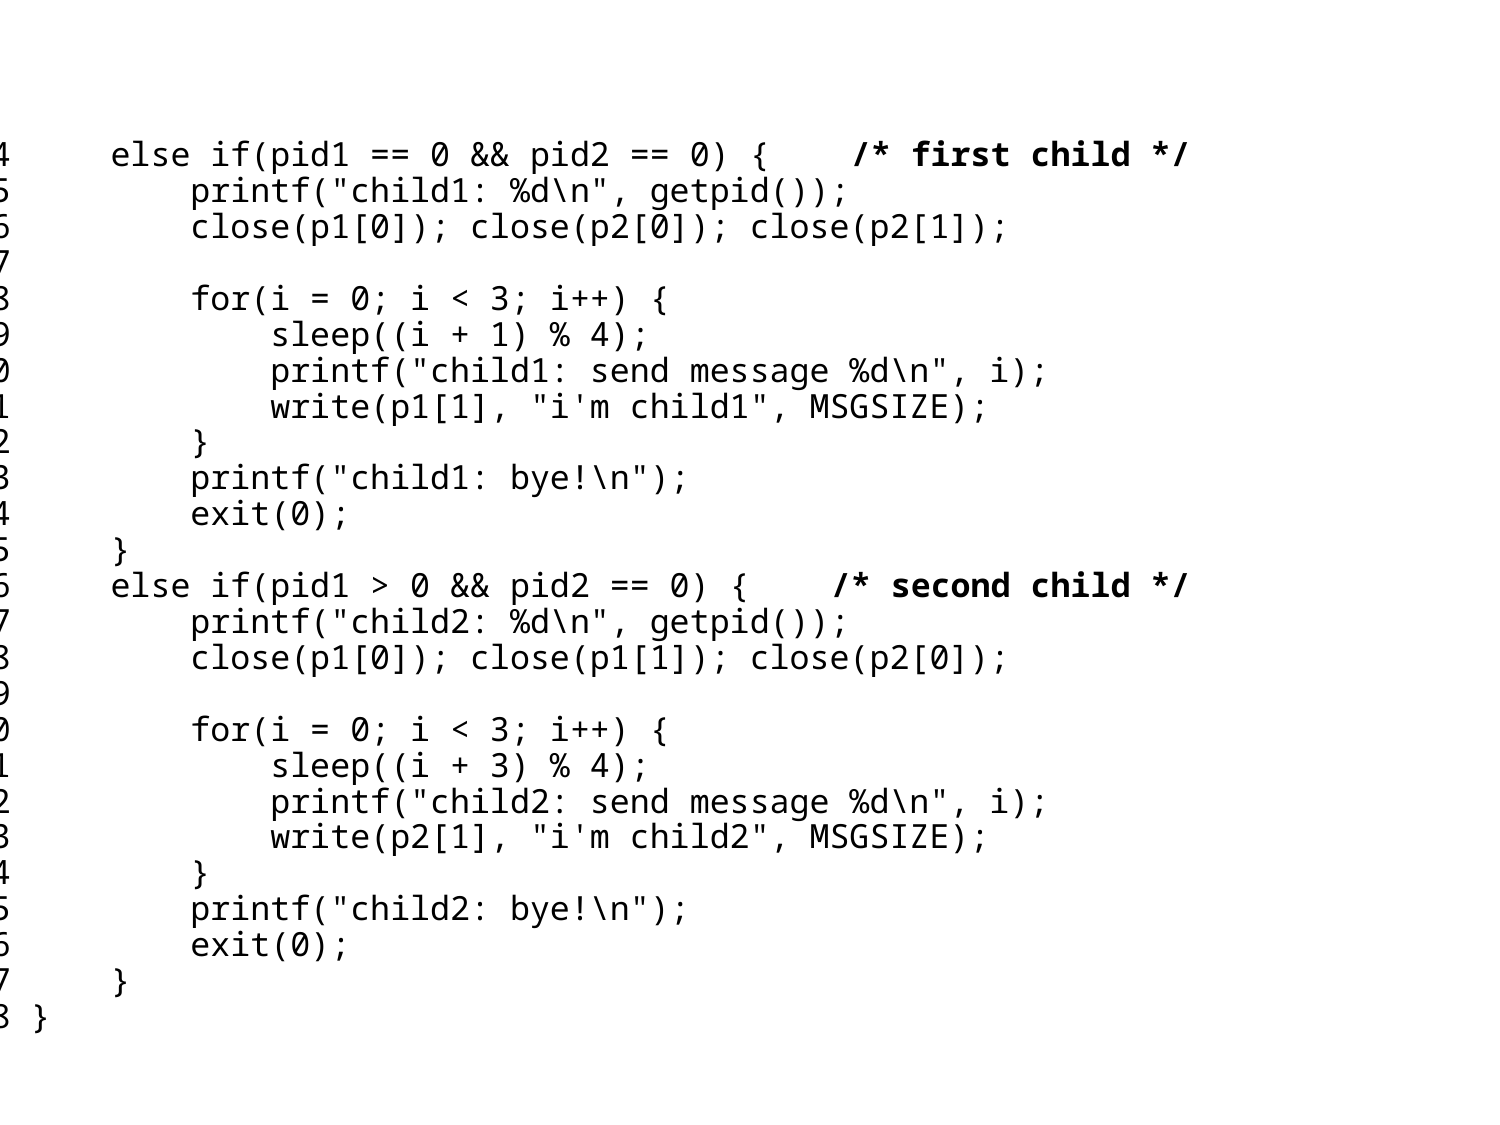

54     else if(pid1 == 0 && pid2 == 0) {    /* first child */
55         printf("child1: %d\n", getpid());
56         close(p1[0]); close(p2[0]); close(p2[1]);
57
58         for(i = 0; i < 3; i++) {
59             sleep((i + 1) % 4);
60             printf("child1: send message %d\n", i);
61             write(p1[1], "i'm child1", MSGSIZE);
62         }
63         printf("child1: bye!\n");
64         exit(0);
65     }
66     else if(pid1 > 0 && pid2 == 0) {    /* second child */
67         printf("child2: %d\n", getpid());
68         close(p1[0]); close(p1[1]); close(p2[0]);
69
70         for(i = 0; i < 3; i++) {
71             sleep((i + 3) % 4);
72             printf("child2: send message %d\n", i);
73             write(p2[1], "i'm child2", MSGSIZE);
74         }
75         printf("child2: bye!\n");
76         exit(0);
77     }
78 }